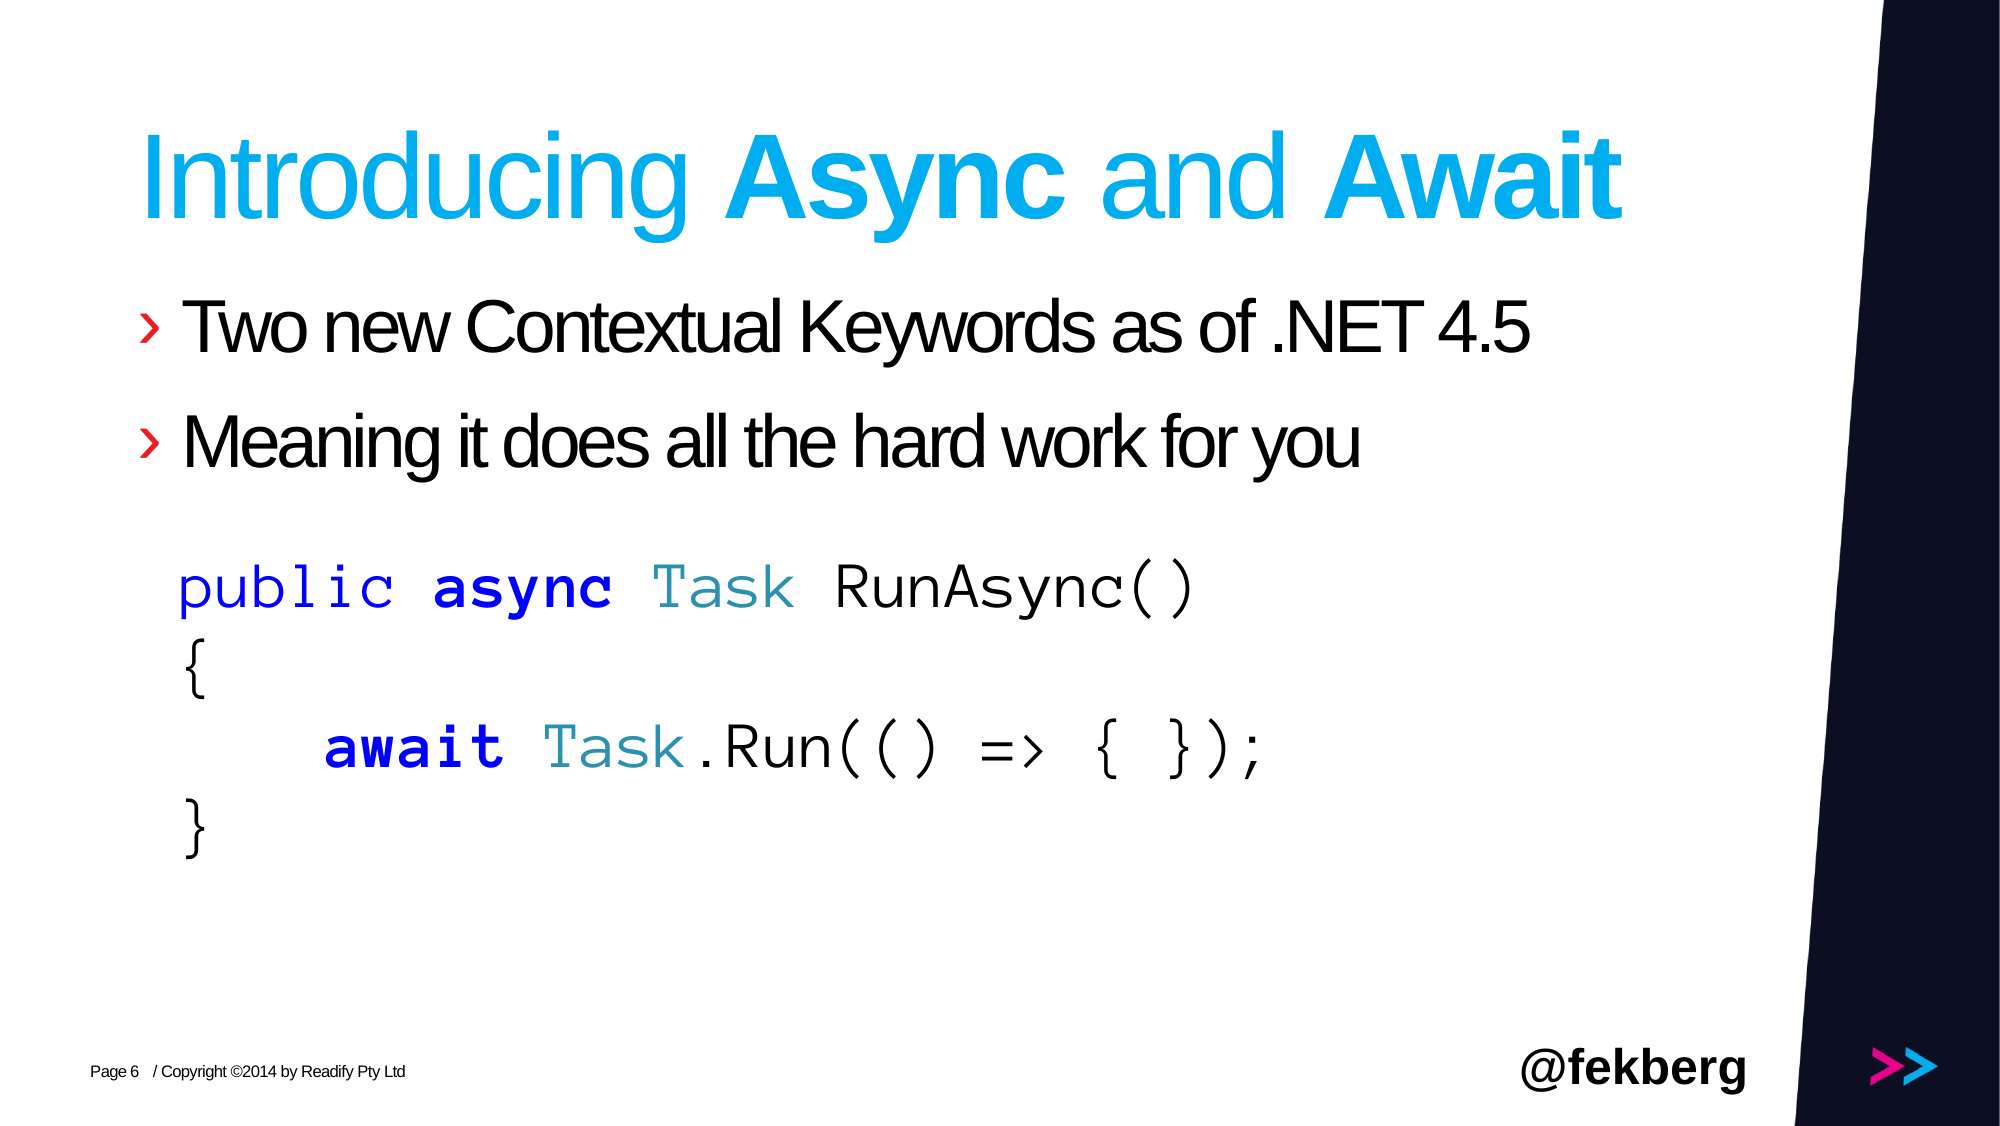

# Introducing Async and Await
Two new Contextual Keywords as of .NET 4.5
Meaning it does all the hard work for you

public async Task RunAsync()
{
    await Task.Run(() => { });
}
@fekberg
6
/ Copyright ©2014 by Readify Pty Ltd